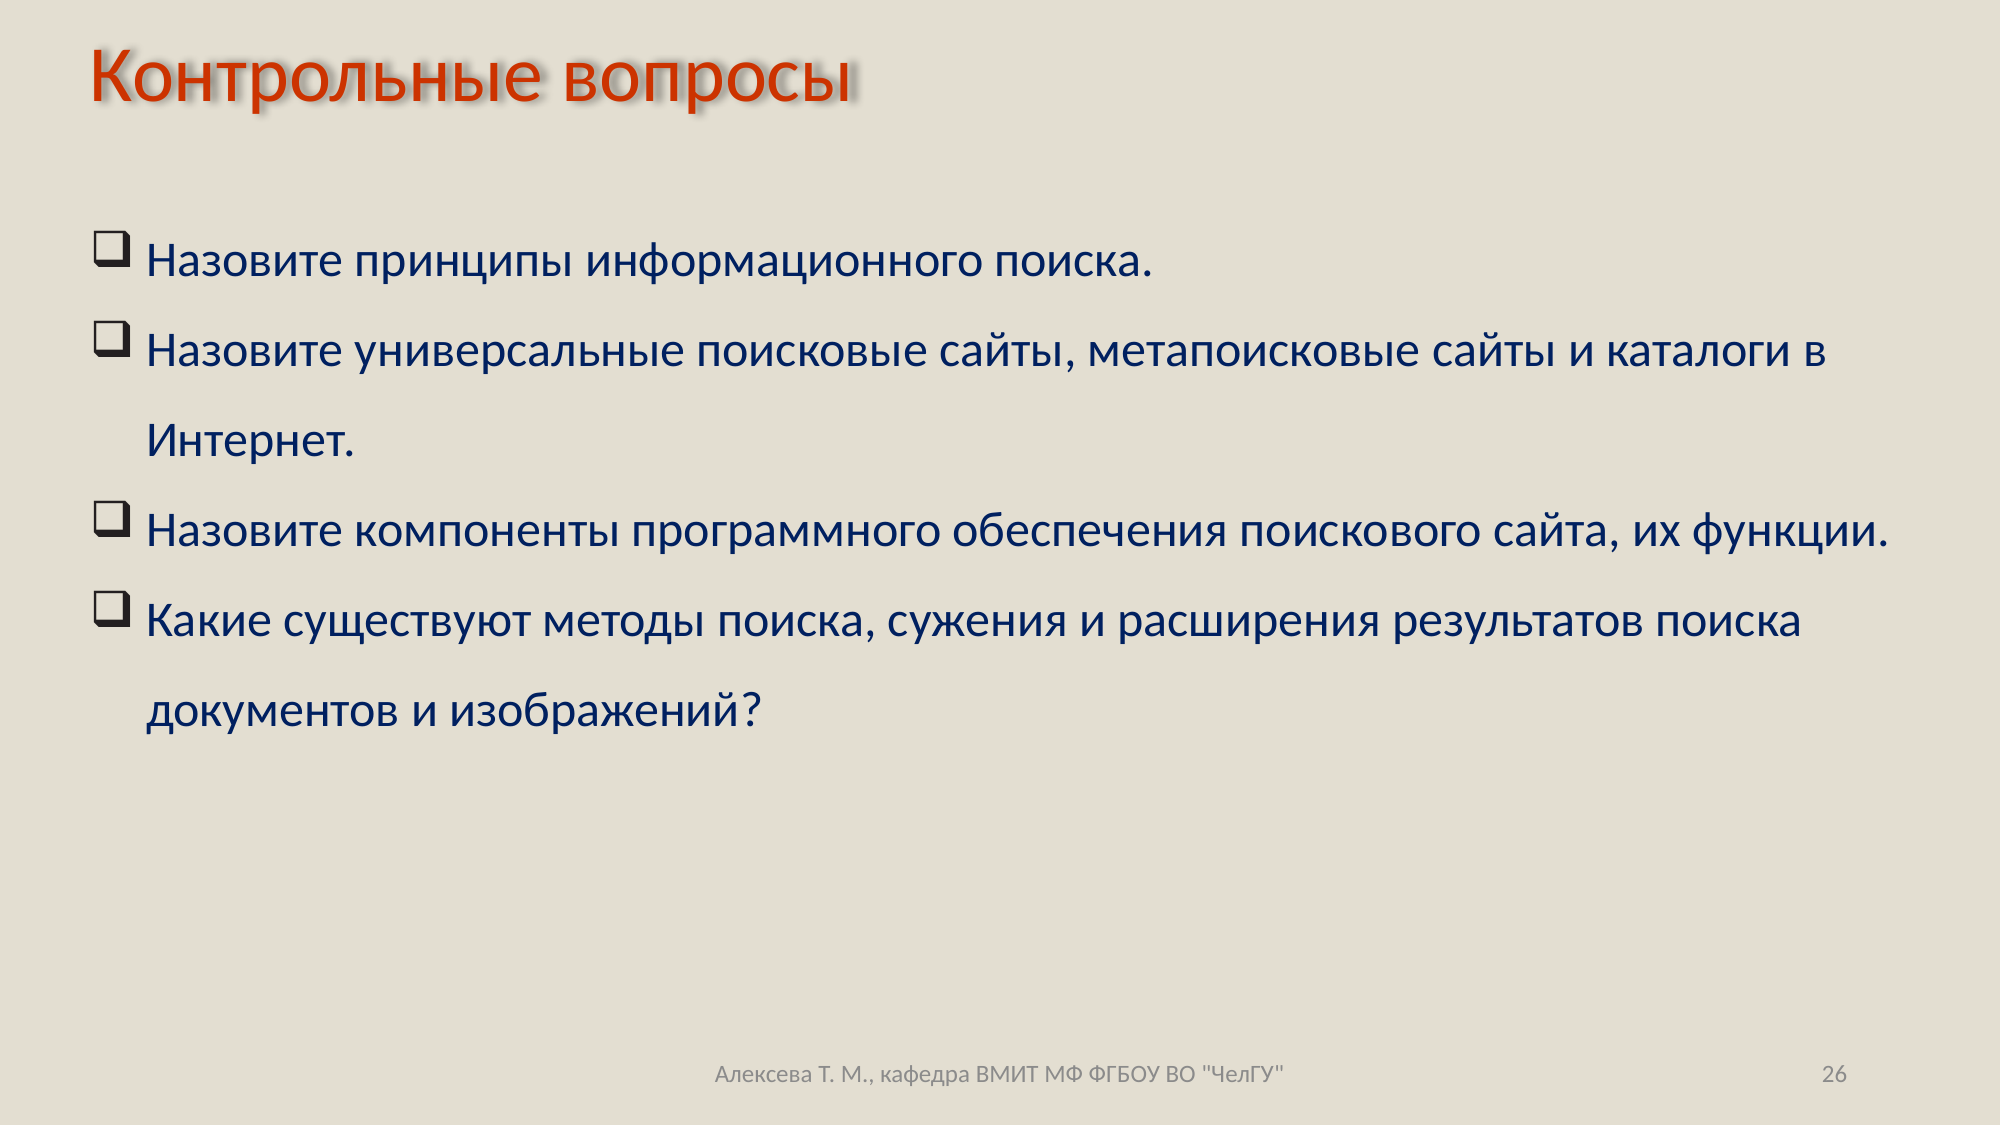

Контрольные вопросы
Назовите принципы информационного поиска.
Назовите универсальные поисковые сайты, метапоисковые сайты и каталоги в Интернет.
Назовите компоненты программного обеспечения поискового сайта, их функции.
Какие существуют методы поиска, сужения и расширения результатов поиска документов и изображений?

Алексева Т. М., кафедра ВМИТ МФ ФГБОУ ВО "ЧелГУ"
26